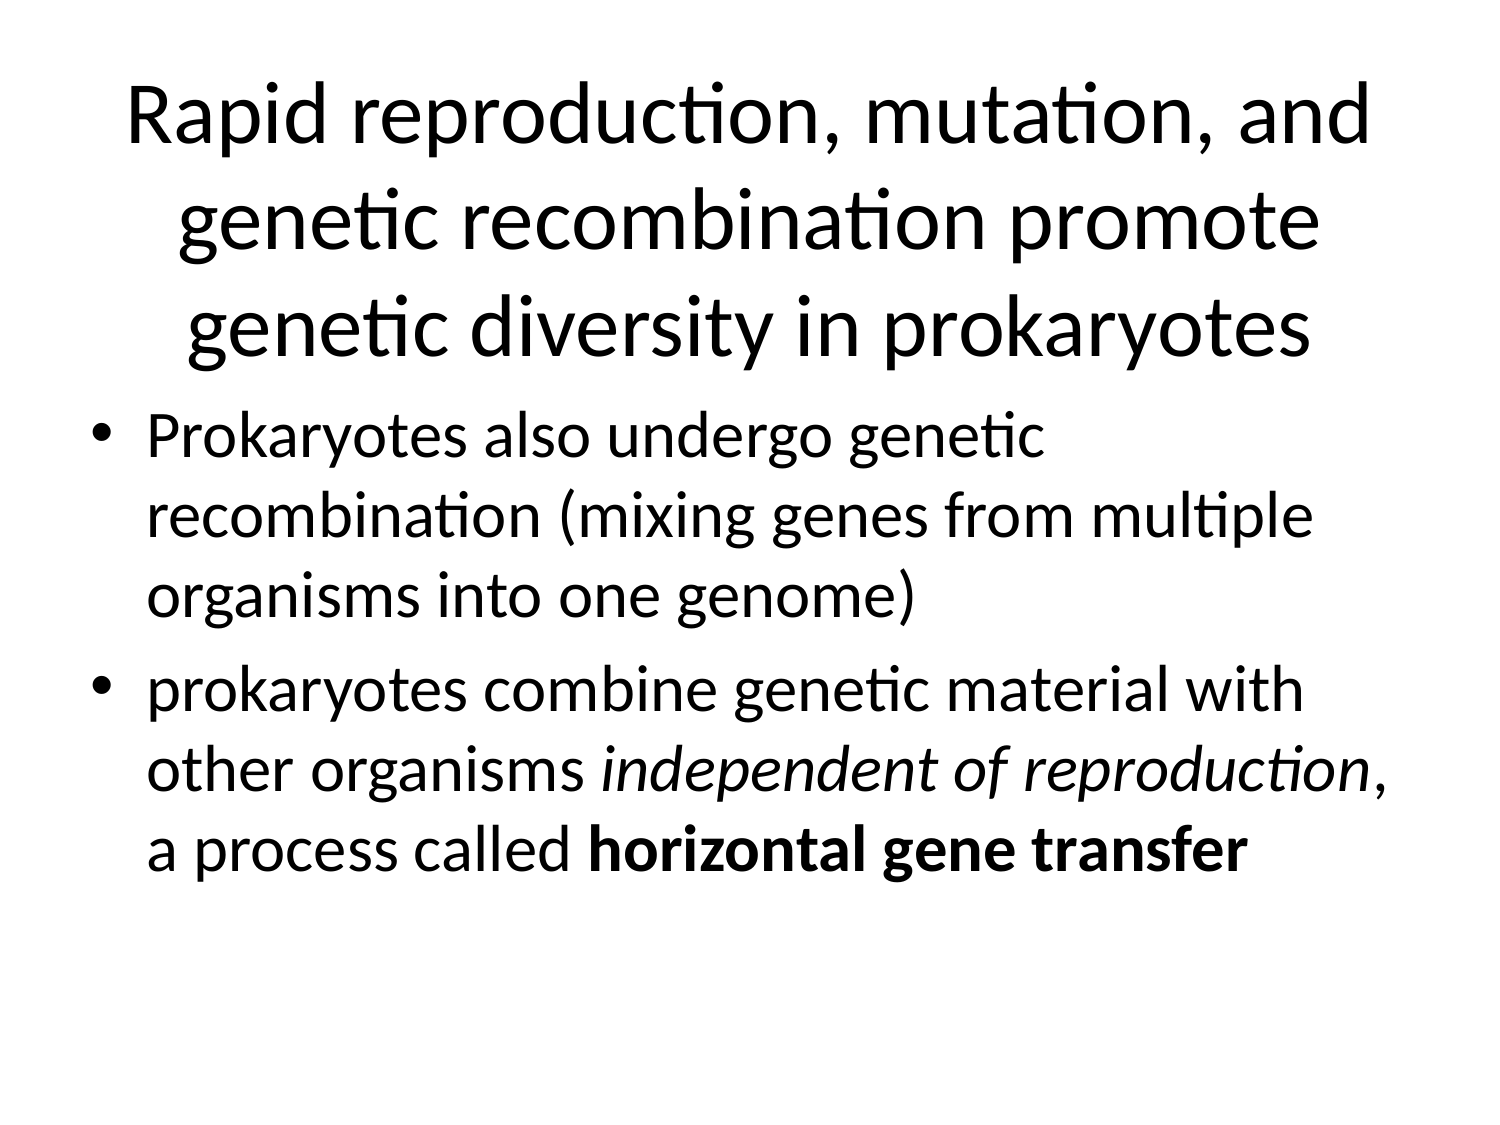

# Rapid reproduction, mutation, and genetic recombination promote genetic diversity in prokaryotes
Prokaryotes also undergo genetic recombination (mixing genes from multiple organisms into one genome)
prokaryotes combine genetic material with other organisms independent of reproduction, a process called horizontal gene transfer